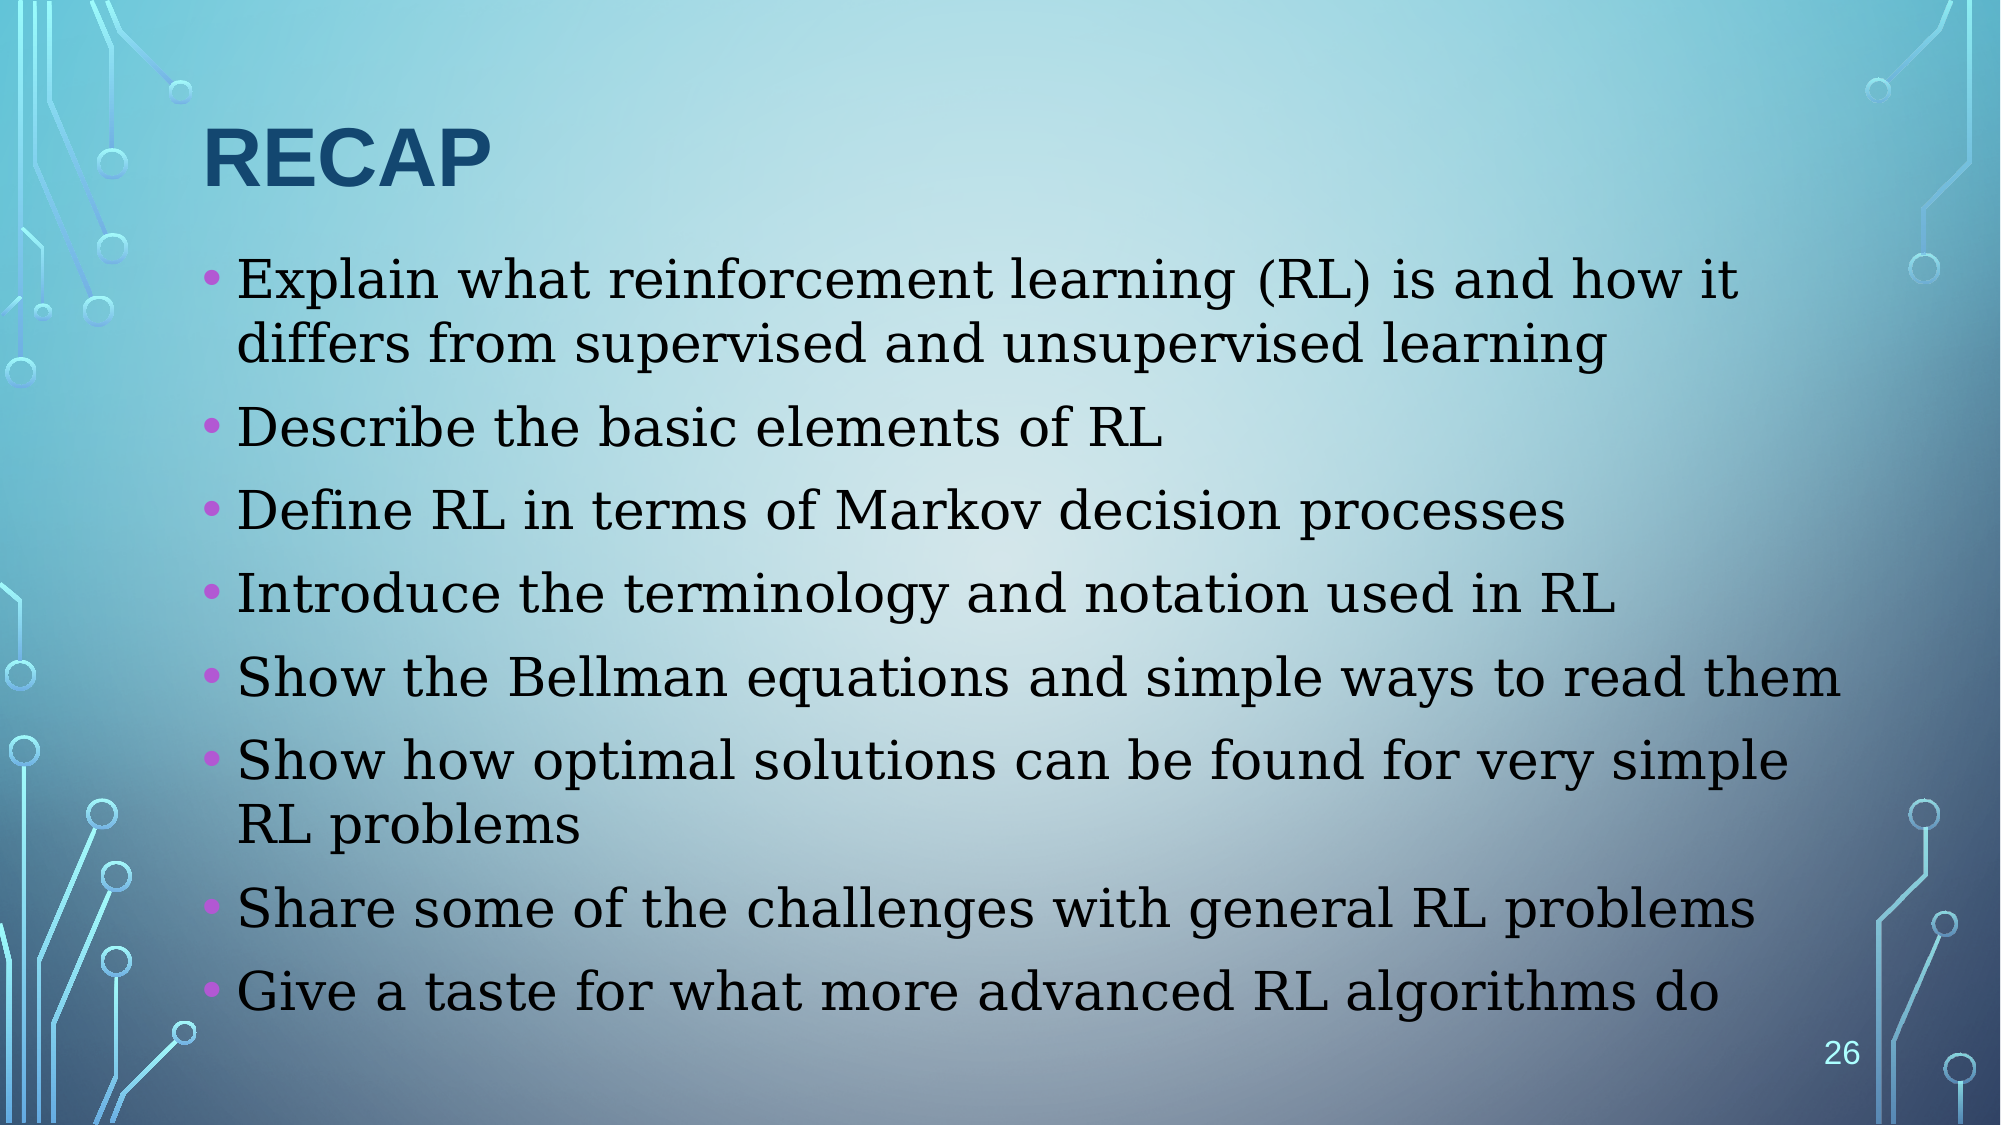

# Recap
Explain what reinforcement learning (RL) is and how it differs from supervised and unsupervised learning
Describe the basic elements of RL
Define RL in terms of Markov decision processes
Introduce the terminology and notation used in RL
Show the Bellman equations and simple ways to read them
Show how optimal solutions can be found for very simple RL problems
Share some of the challenges with general RL problems
Give a taste for what more advanced RL algorithms do
26